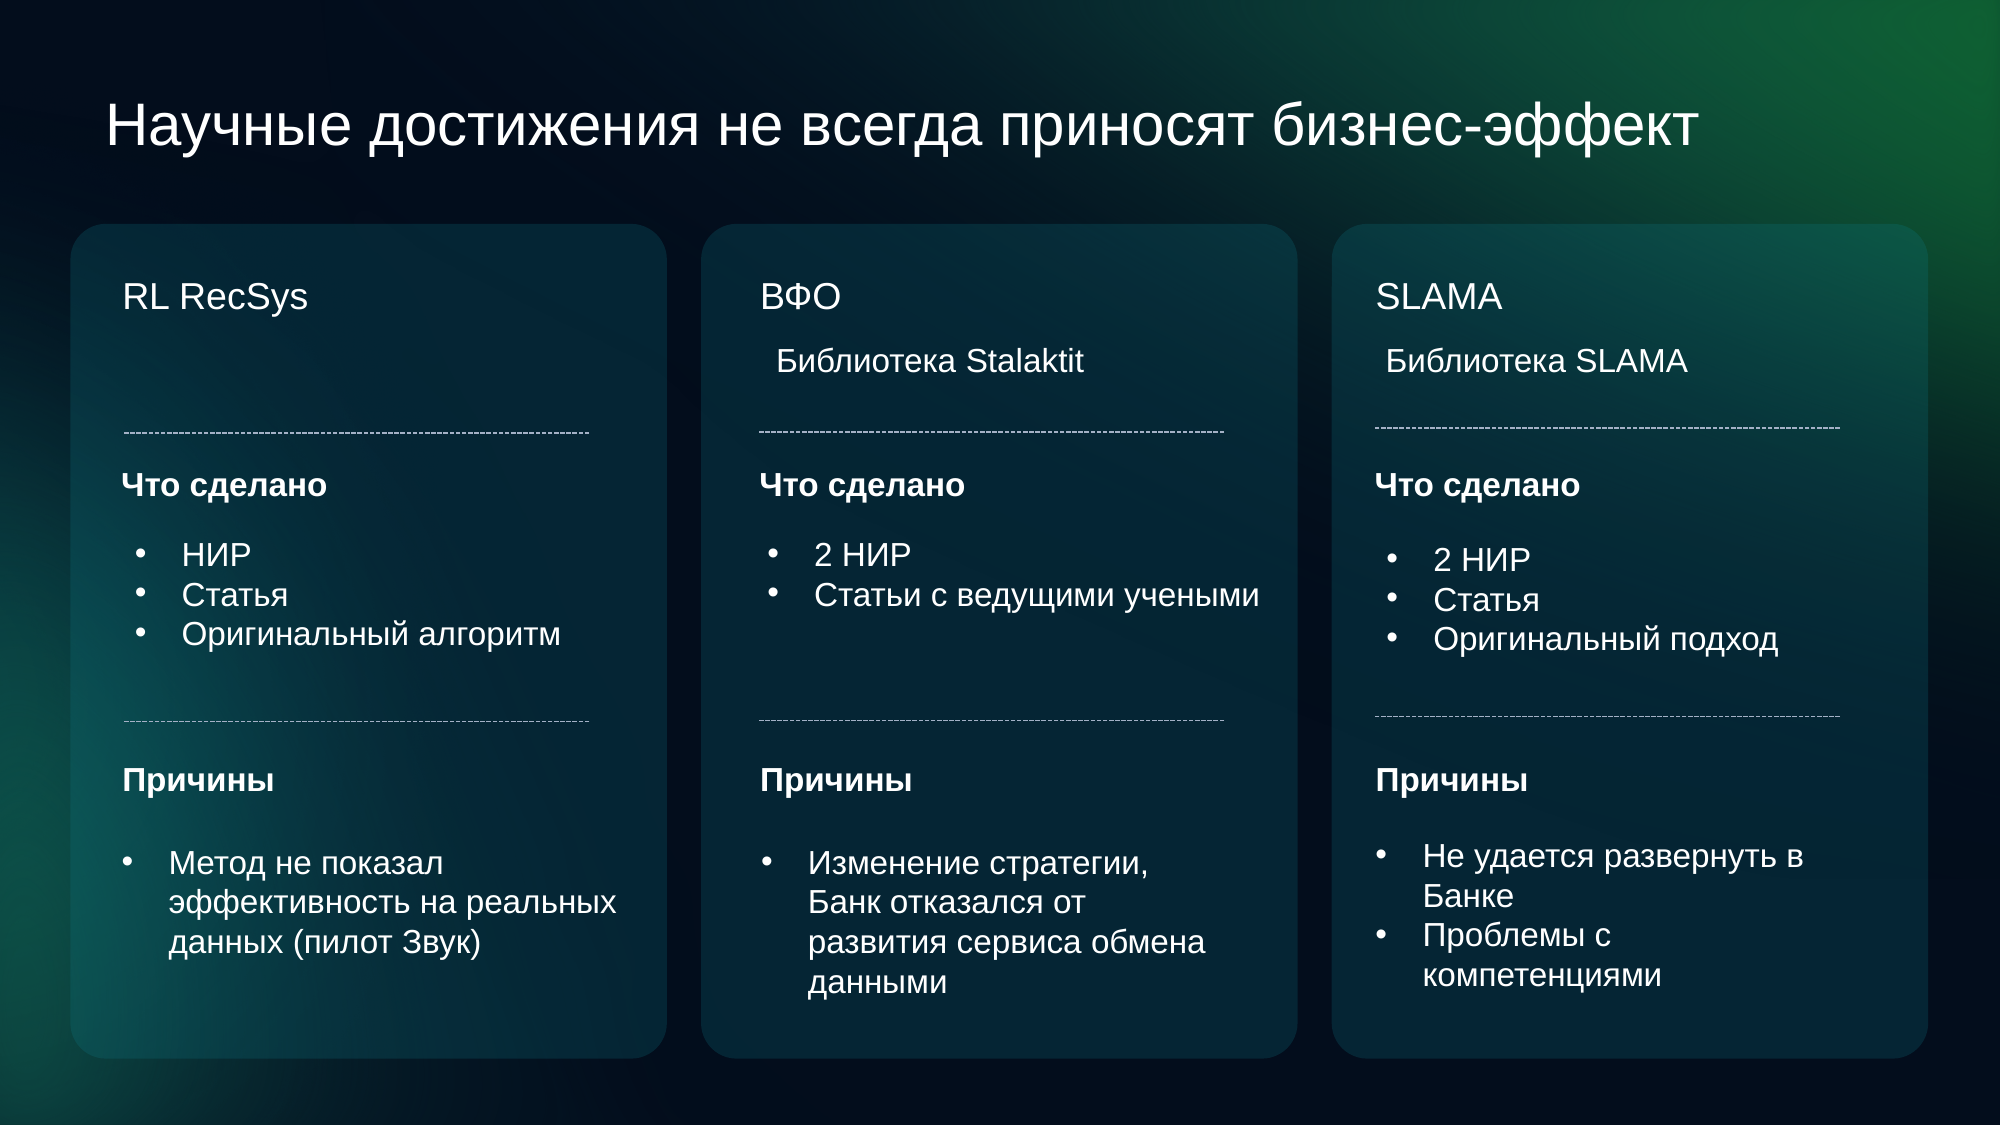

# Научные достижения не всегда приносят бизнес-эффект

RL RecSys
ВФО
SLAMA
Библиотека Stalaktit
Библиотека SLAMA
Что сделано
Что сделано
Что сделано
НИР
Статья
Оригинальный алгоритм
2 НИР
Статьи с ведущими учеными
2 НИР
Статья
Оригинальный подход
Причины
Причины
Причины
Не удается развернуть в Банке
Проблемы с компетенциями
Метод не показал эффективность на реальных данных (пилот Звук)
Изменение стратегии, Банк отказался от развития сервиса обмена данными